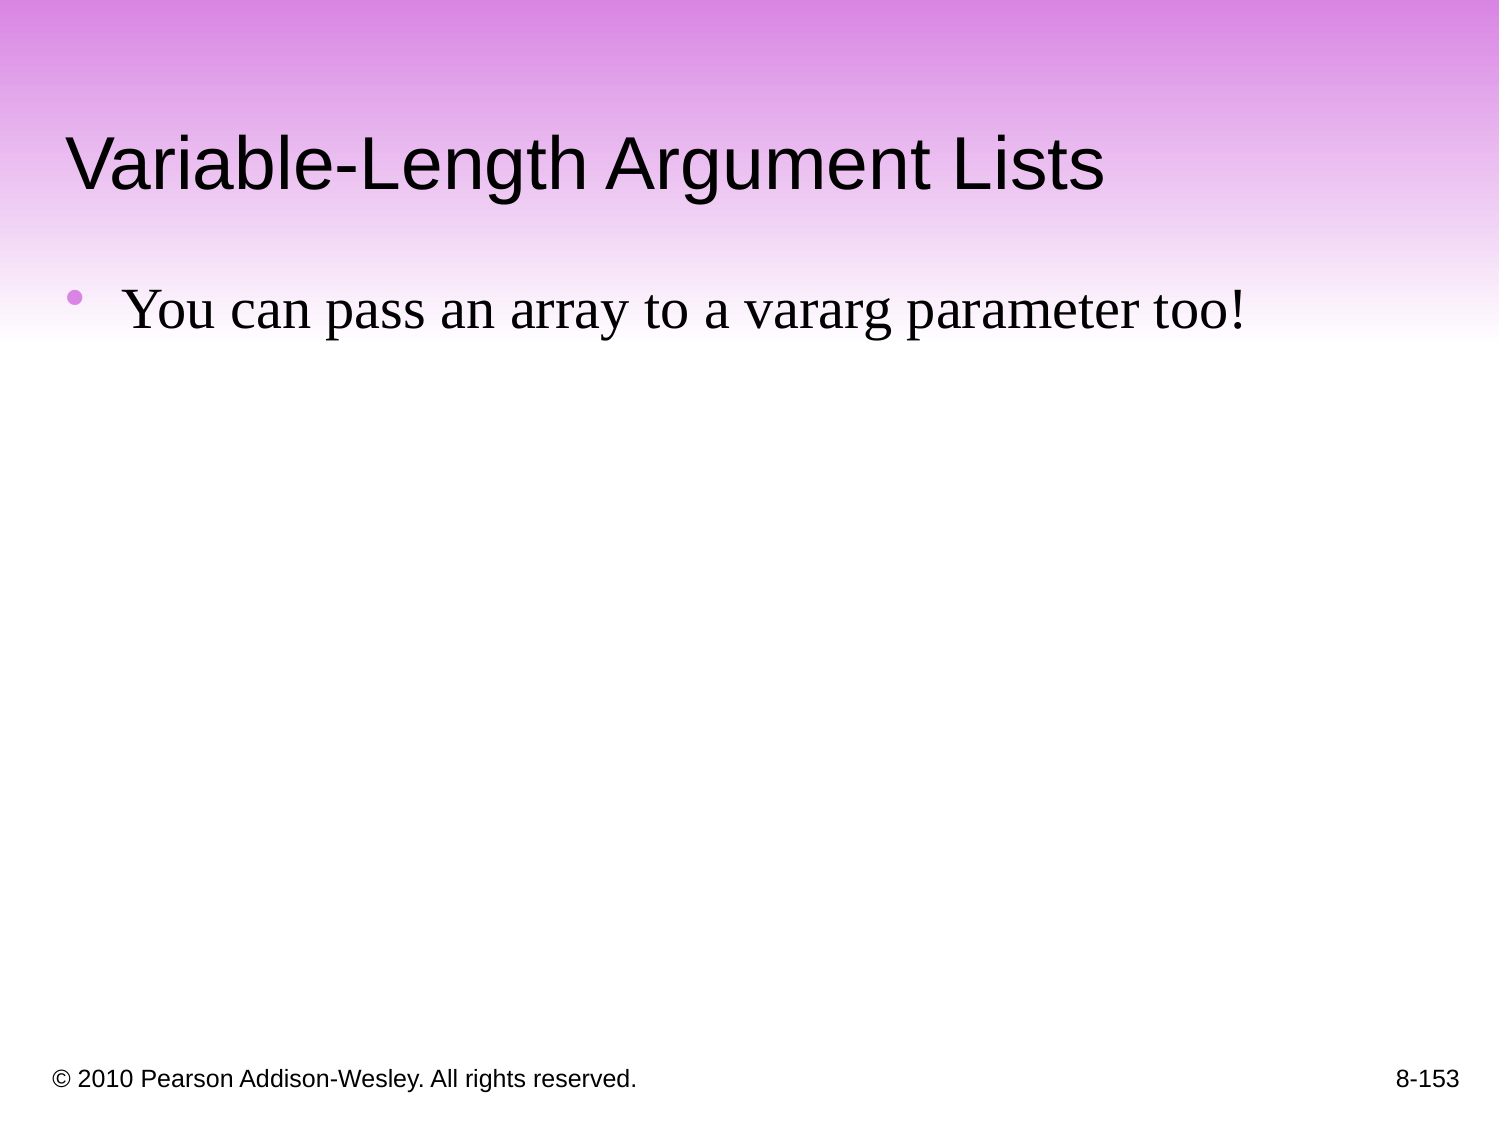

Variable-Length Argument Lists
You can pass an array to a vararg parameter too!
8-153